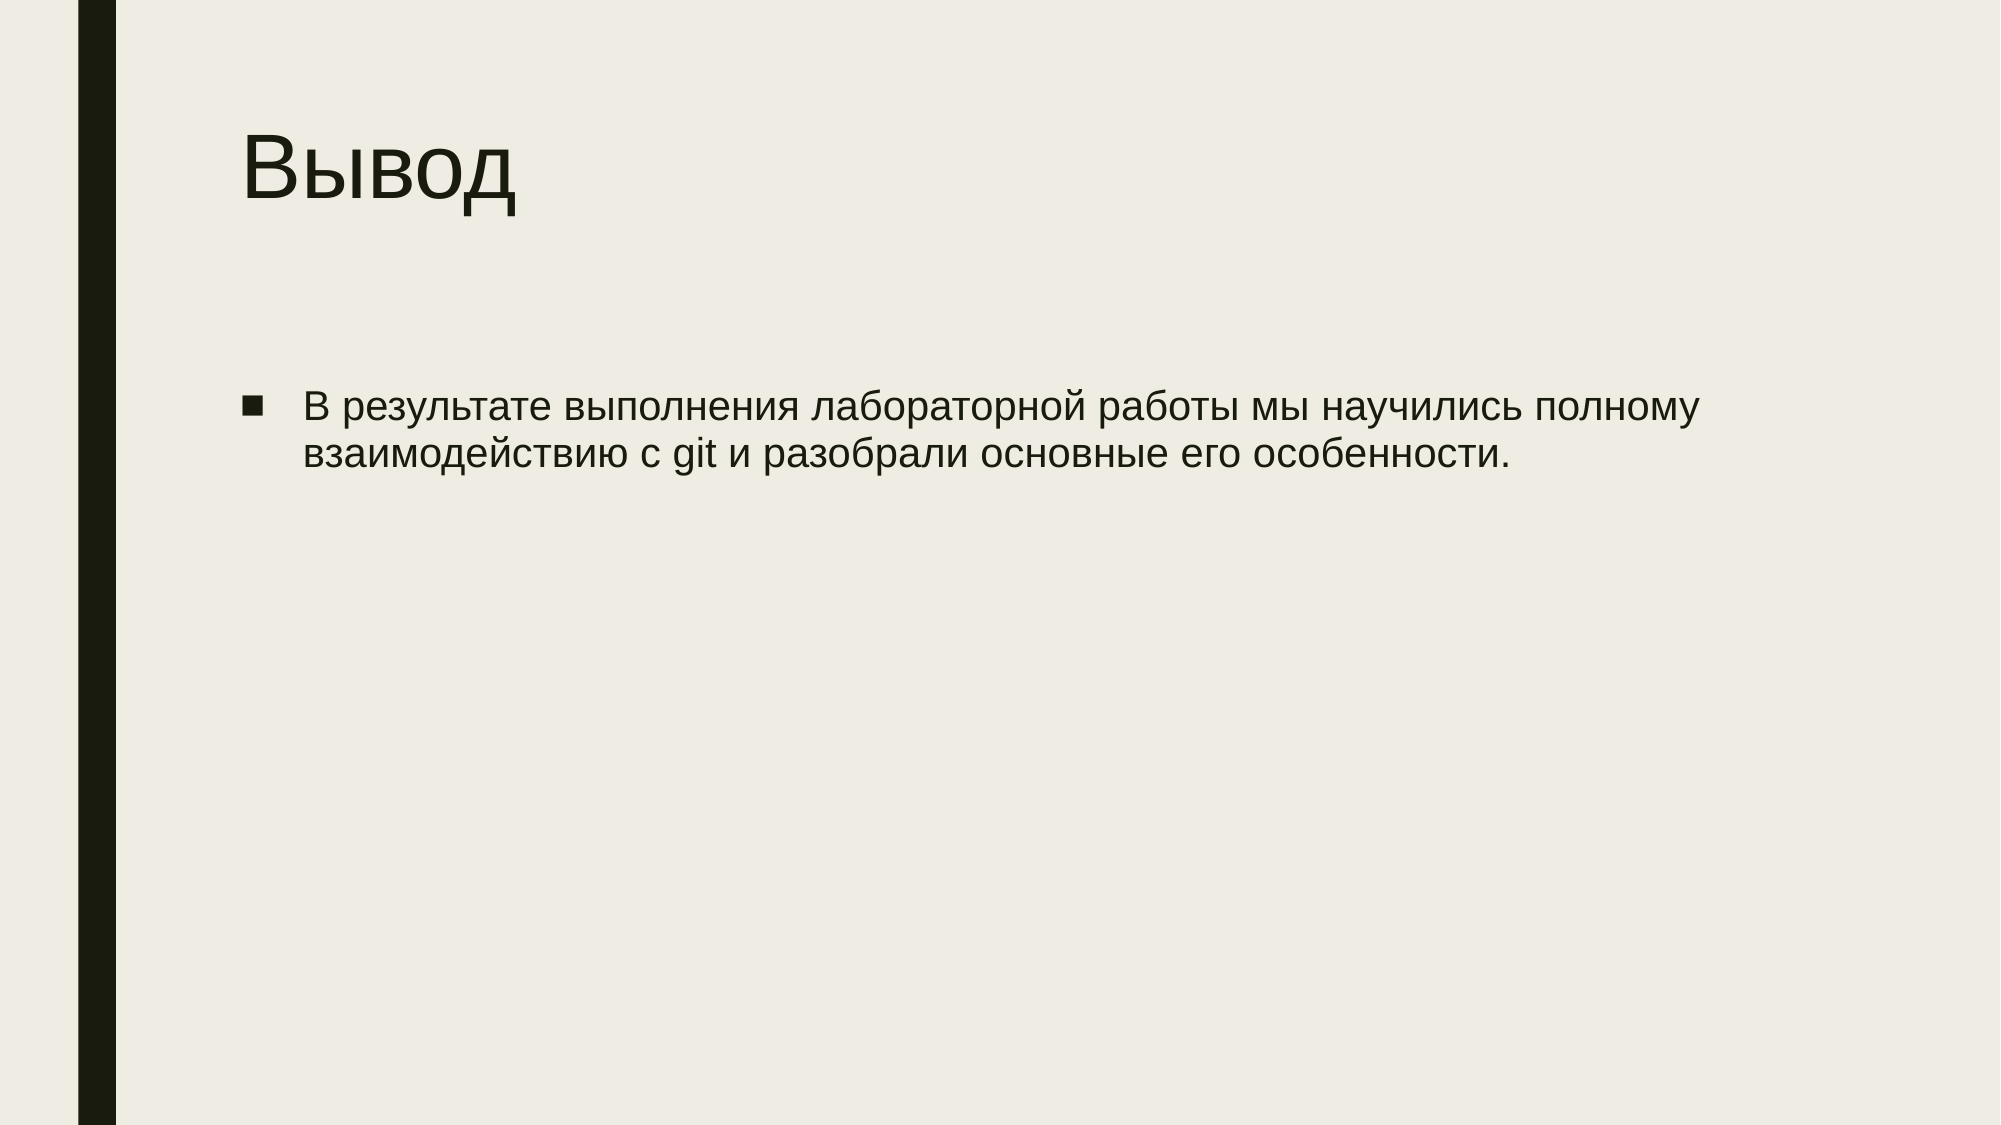

# Вывод
В результате выполнения лабораторной работы мы научились полному взаимодействию с git и разобрали основные его особенности.